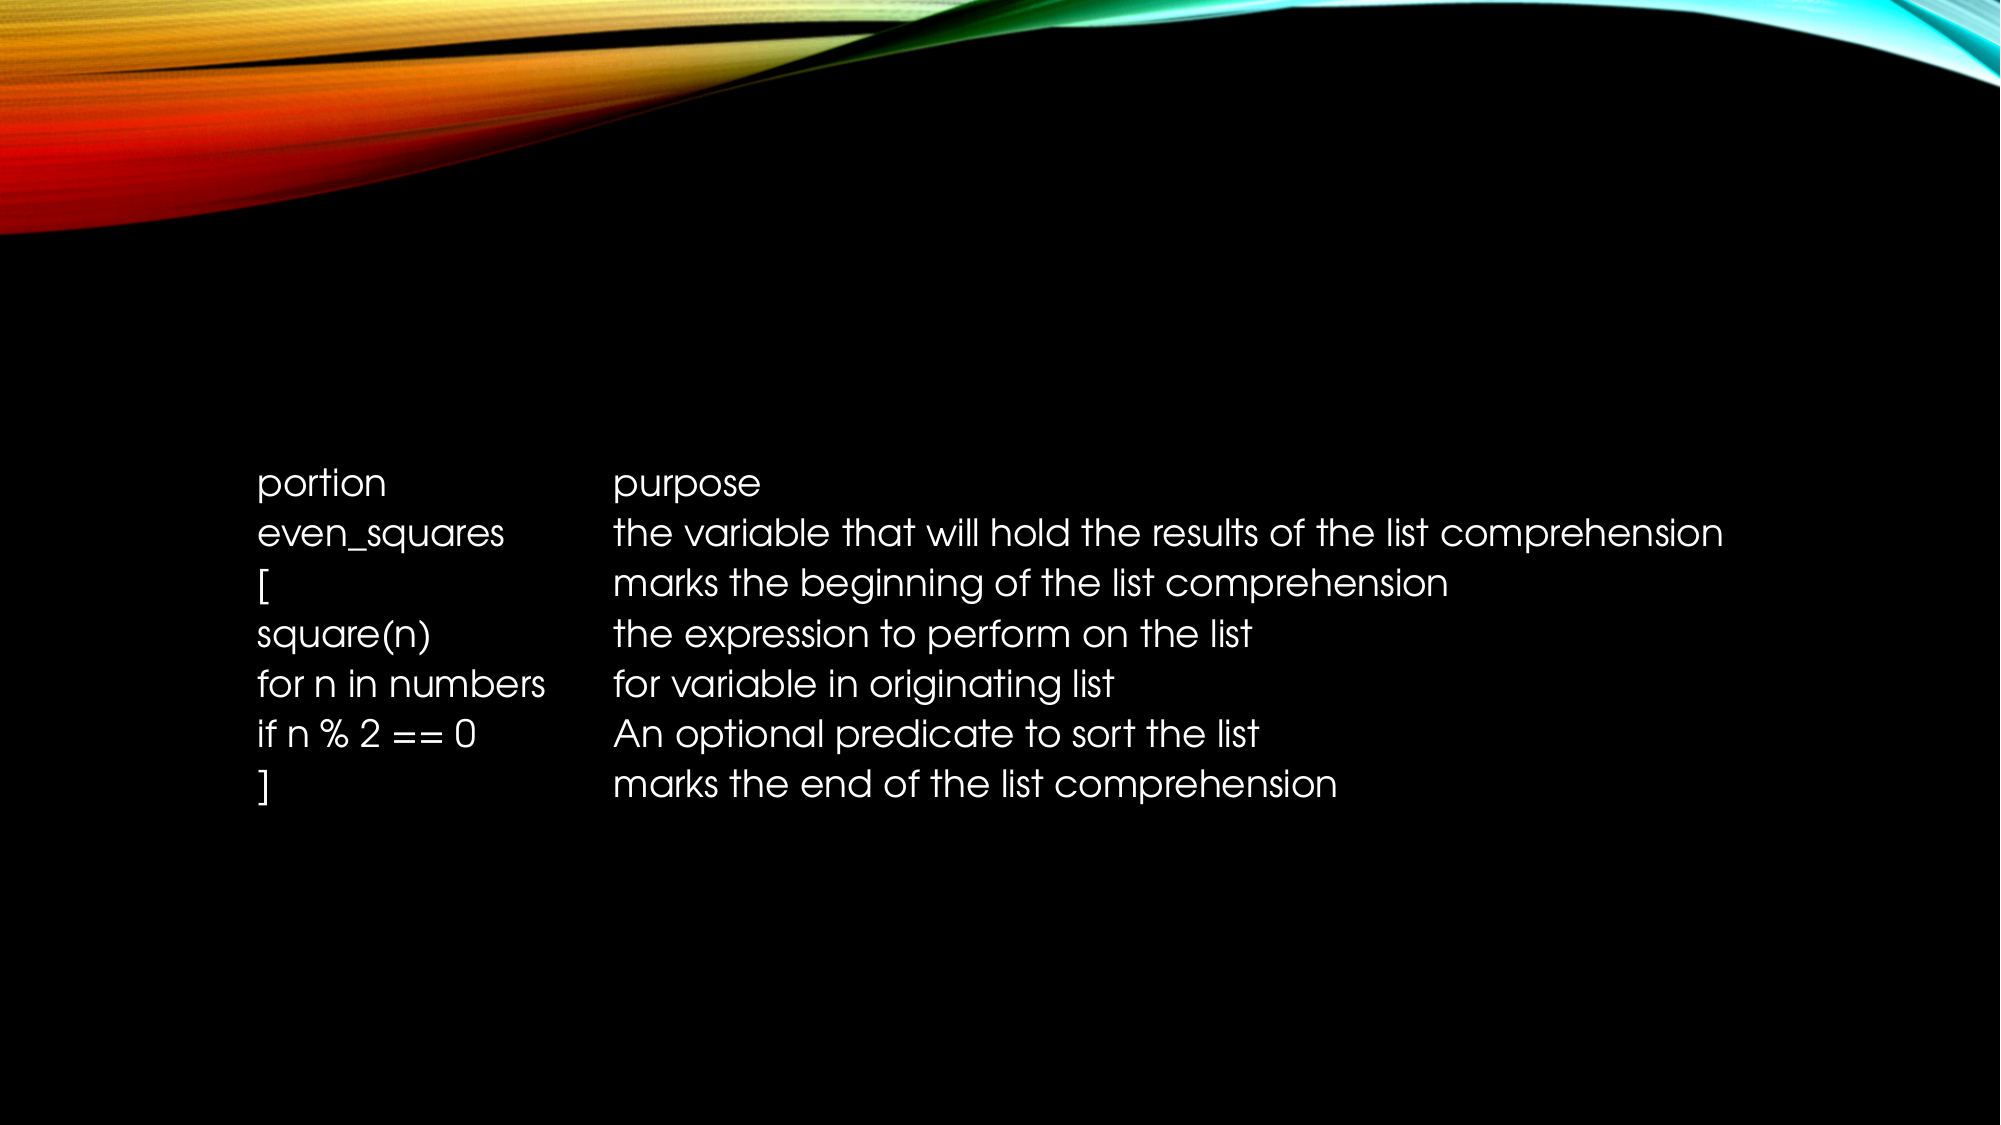

| portion | purpose |
| --- | --- |
| even\_squares | the variable that will hold the results of the list comprehension |
| [ | marks the beginning of the list comprehension |
| square(n) | the expression to perform on the list |
| for n in numbers | for variable in originating list |
| if n % 2 == 0 | An optional predicate to sort the list |
| ] | marks the end of the list comprehension |